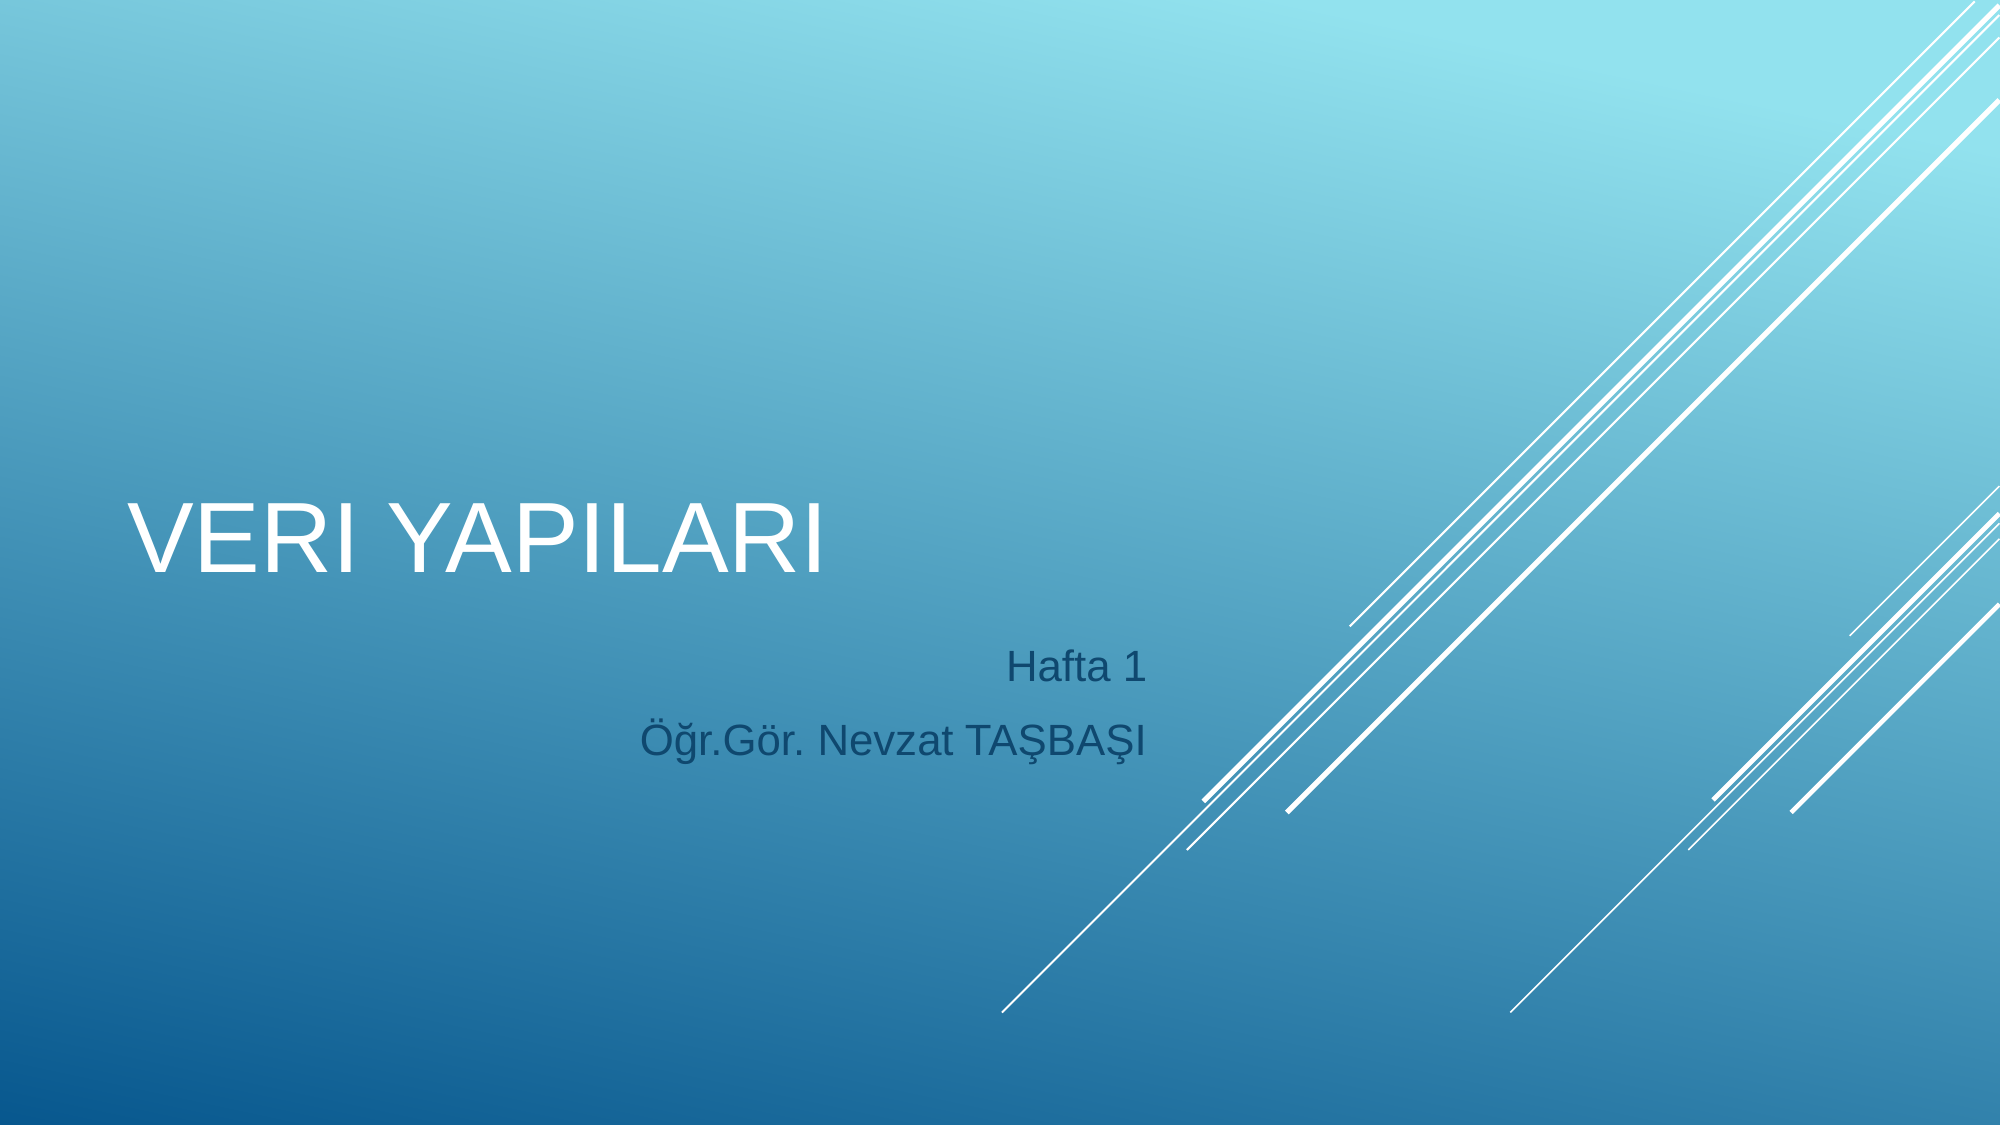

# VERI YAPILARI
Hafta 1
Öğr.Gör. Nevzat TAŞBAŞI